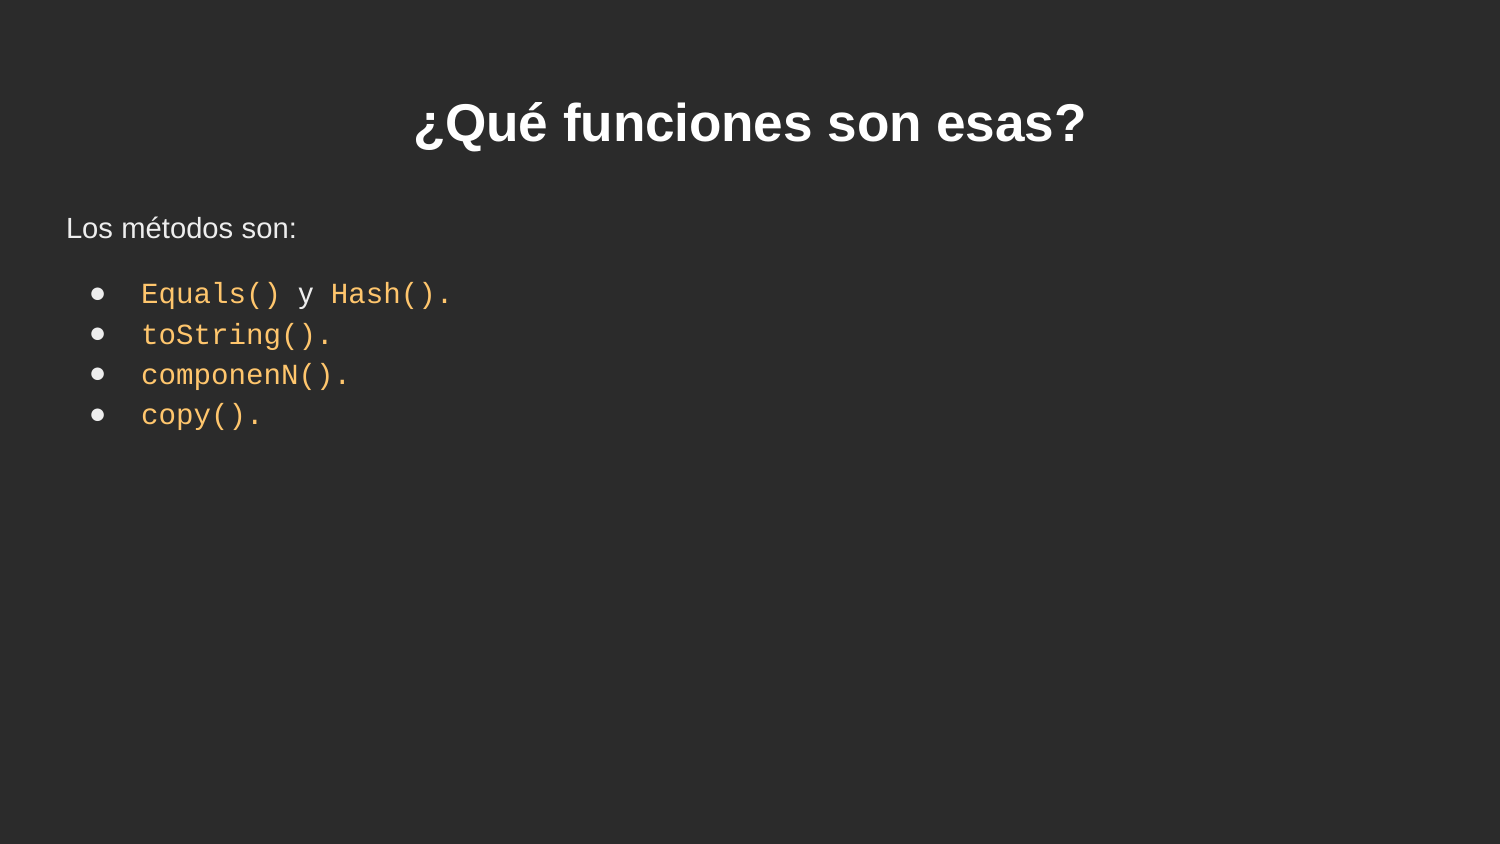

# ¿Qué funciones son esas?
Los métodos son:
Equals() y Hash().
toString().
componenN().
copy().